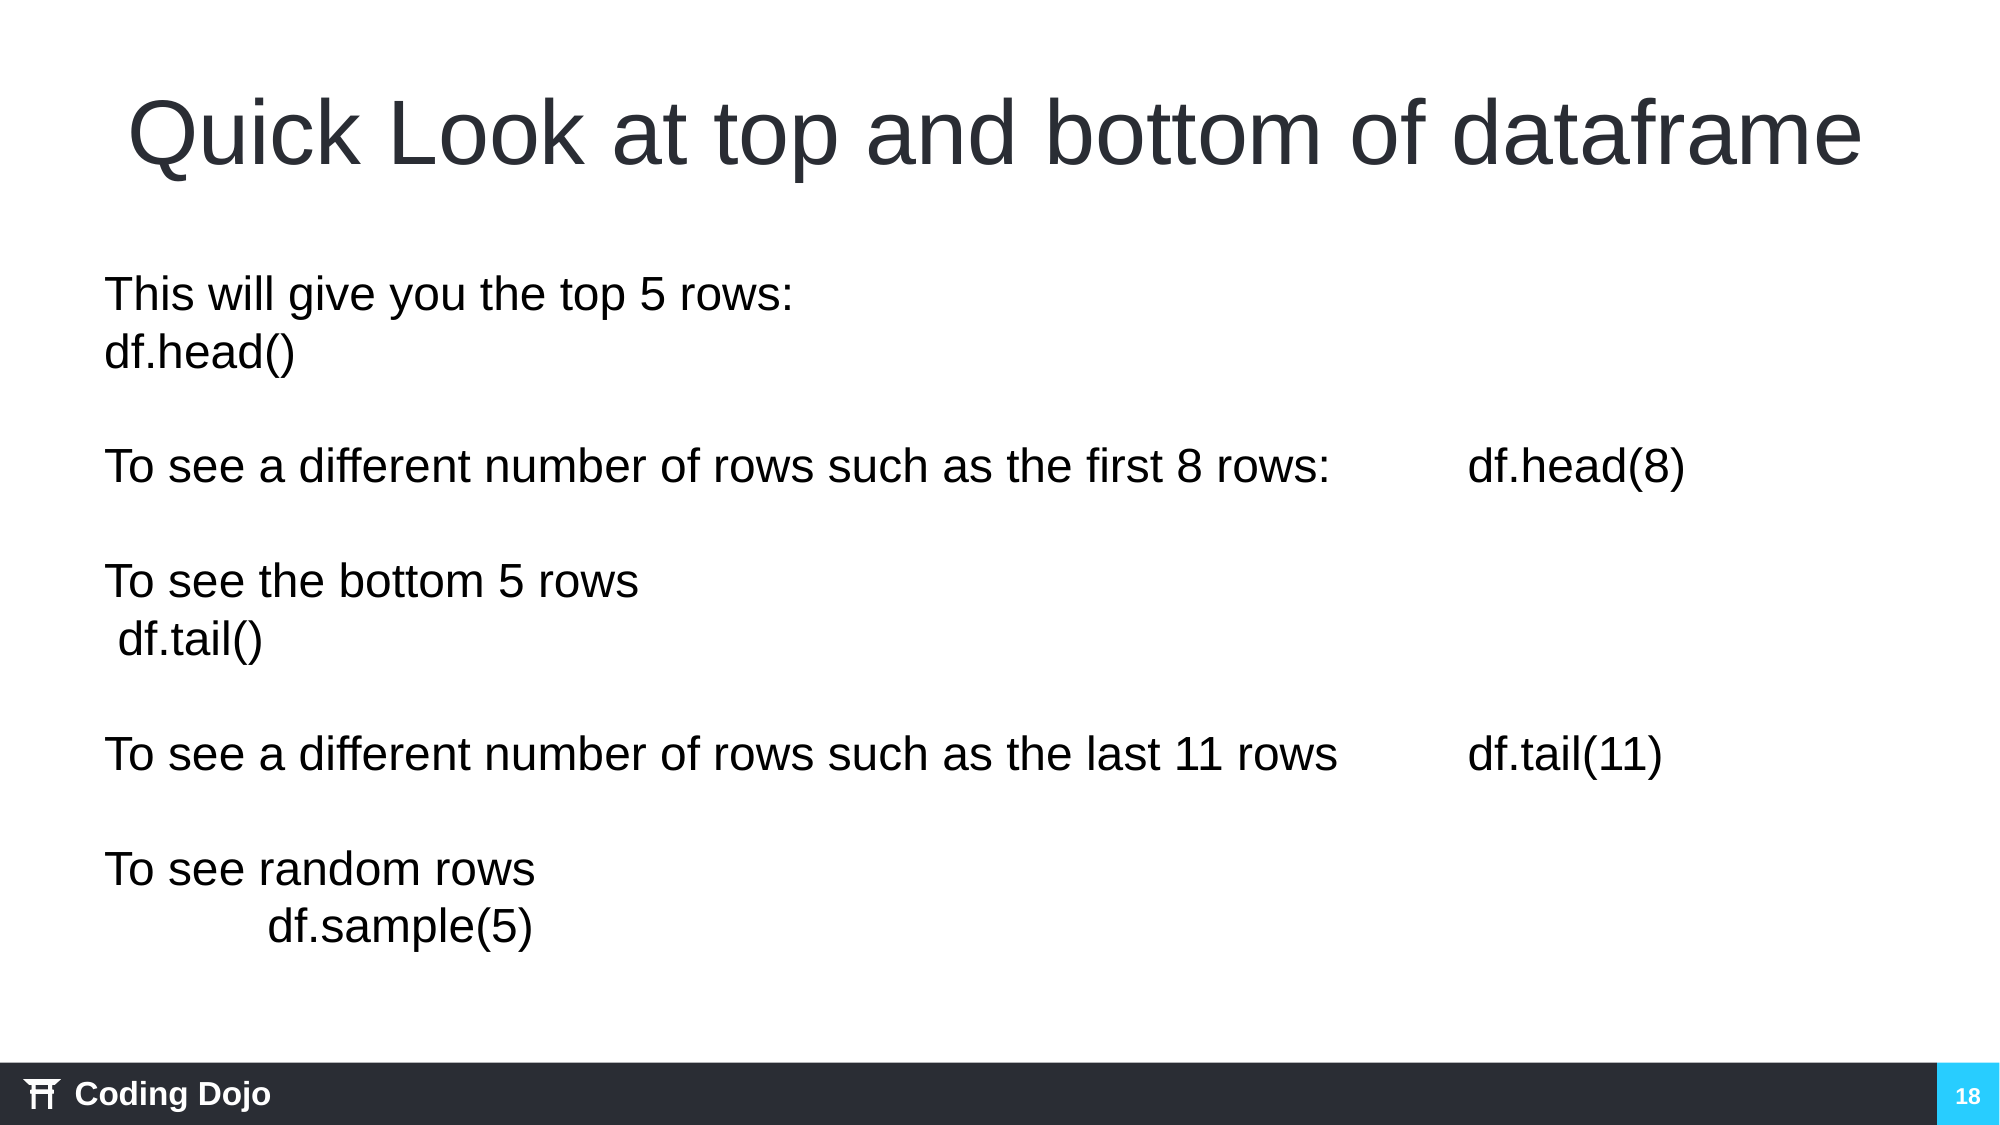

# Quick Look at top and bottom of dataframe
This will give you the top 5 rows:  						            df.head()

To see a different number of rows such as the first 8 rows:	 df.head(8)

To see the bottom 5 rows								            df.tail()

To see a different number of rows such as the last 11 rows	 df.tail(11)

To see random rows 										 df.sample(5)